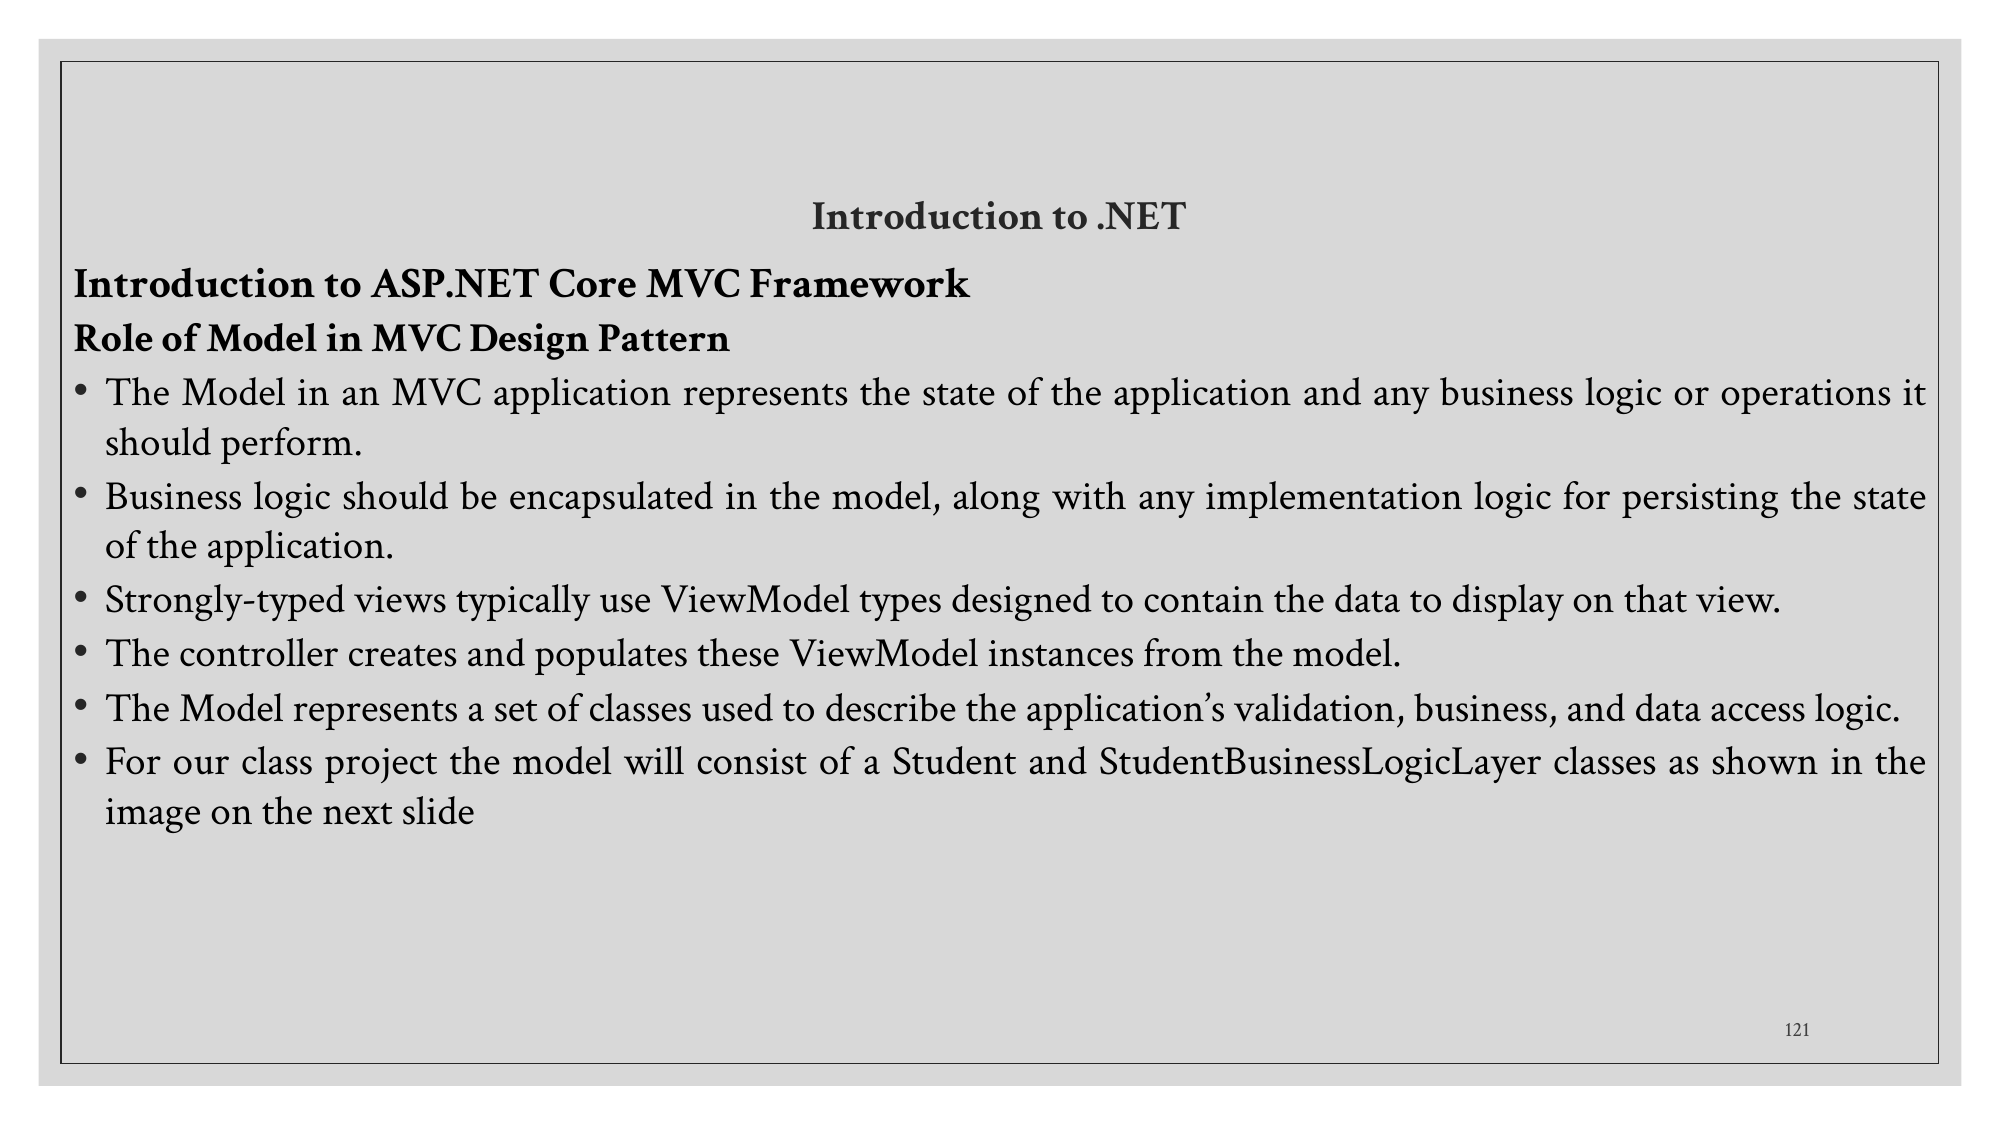

# Introduction to .NET
Introduction to ASP.NET Core MVC Framework
Role of Model in MVC Design Pattern
The Model in an MVC application represents the state of the application and any business logic or operations it should perform.
Business logic should be encapsulated in the model, along with any implementation logic for persisting the state of the application.
Strongly-typed views typically use ViewModel types designed to contain the data to display on that view.
The controller creates and populates these ViewModel instances from the model.
The Model represents a set of classes used to describe the application’s validation, business, and data access logic.
For our class project the model will consist of a Student and StudentBusinessLogicLayer classes as shown in the image on the next slide

121